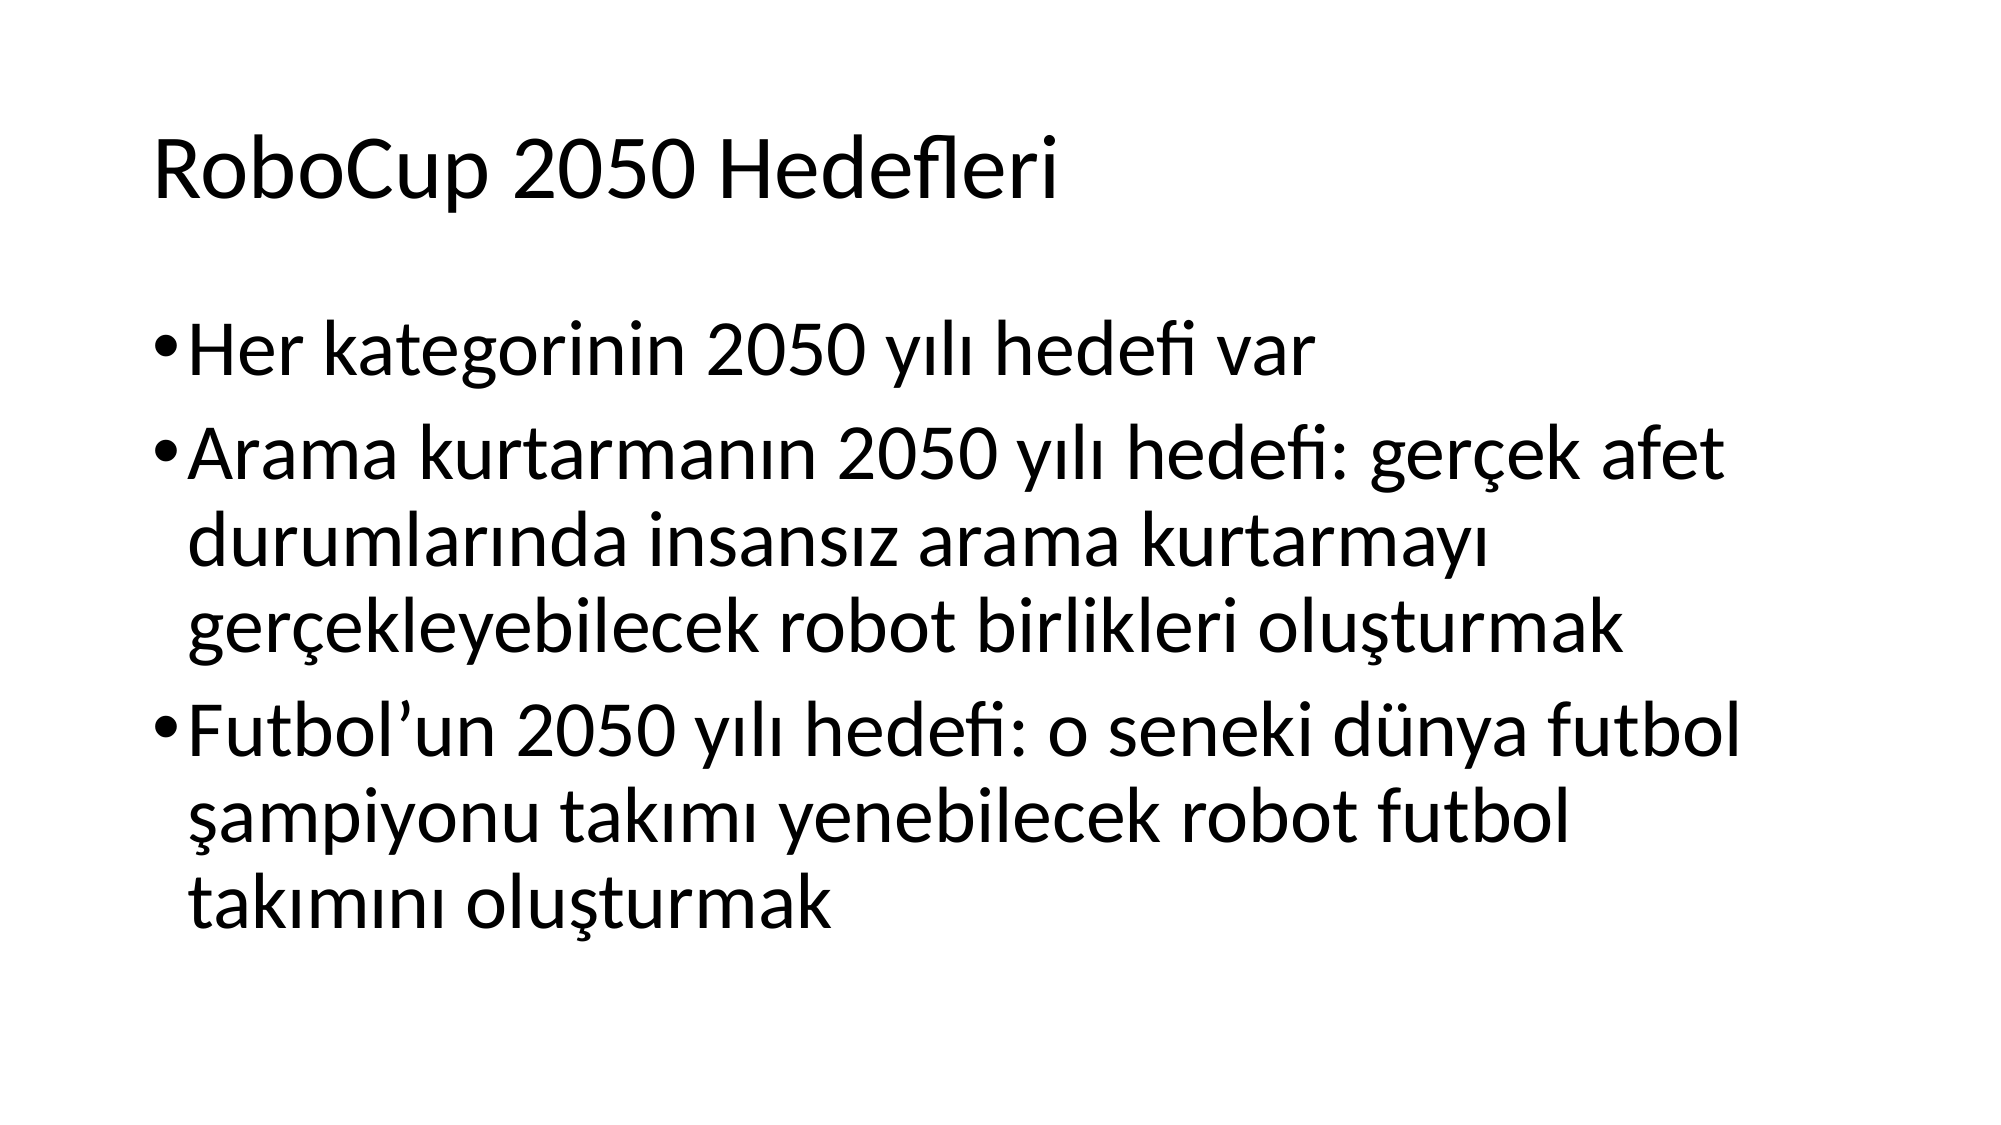

# RoboCup 2050 Hedefleri
Her kategorinin 2050 yılı hedefi var
Arama kurtarmanın 2050 yılı hedefi: gerçek afet durumlarında insansız arama kurtarmayı gerçekleyebilecek robot birlikleri oluşturmak
Futbol’un 2050 yılı hedefi: o seneki dünya futbol şampiyonu takımı yenebilecek robot futbol takımını oluşturmak